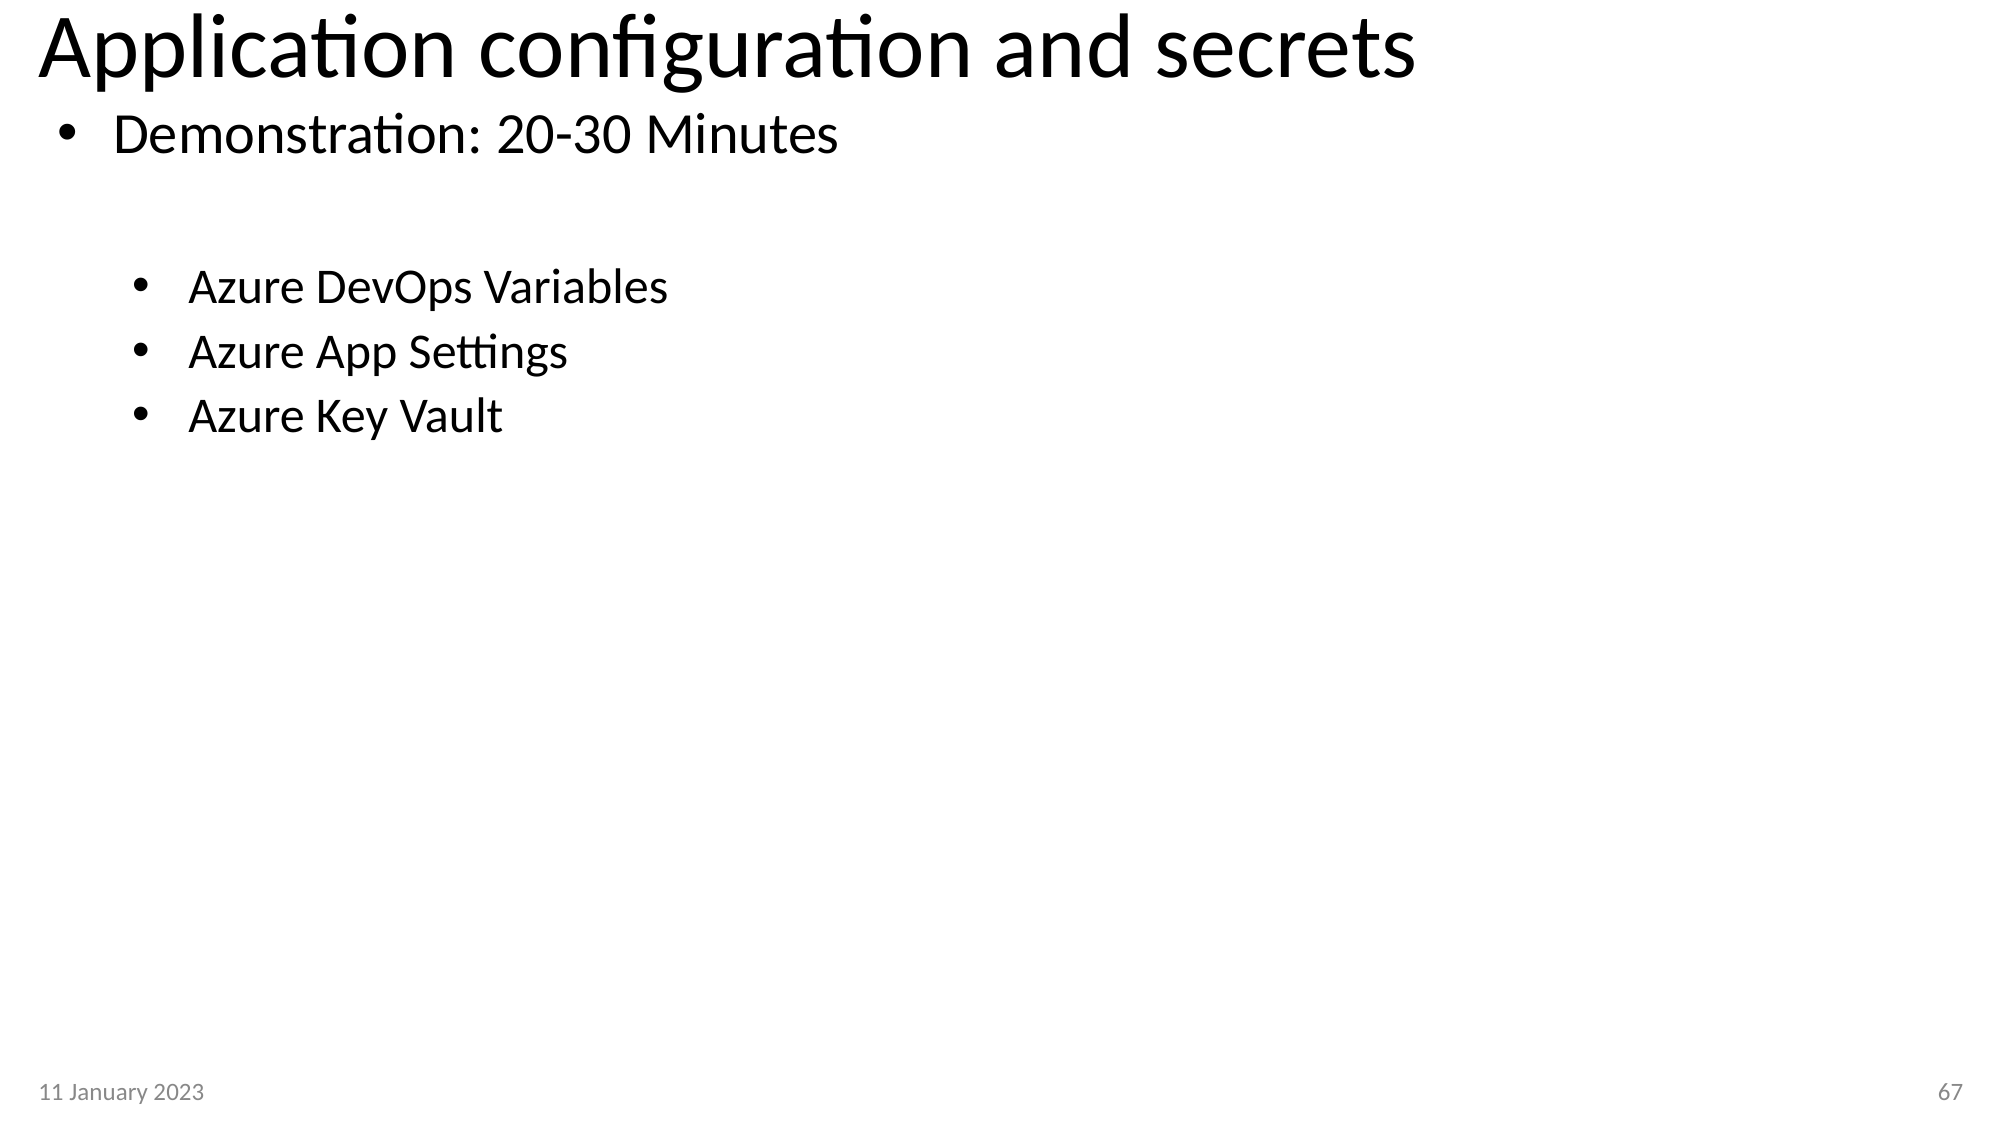

# Application configuration and secrets
Demonstration: 20-30 Minutes

Azure DevOps Variables
Azure App Settings
Azure Key Vault
11 January 2023
67